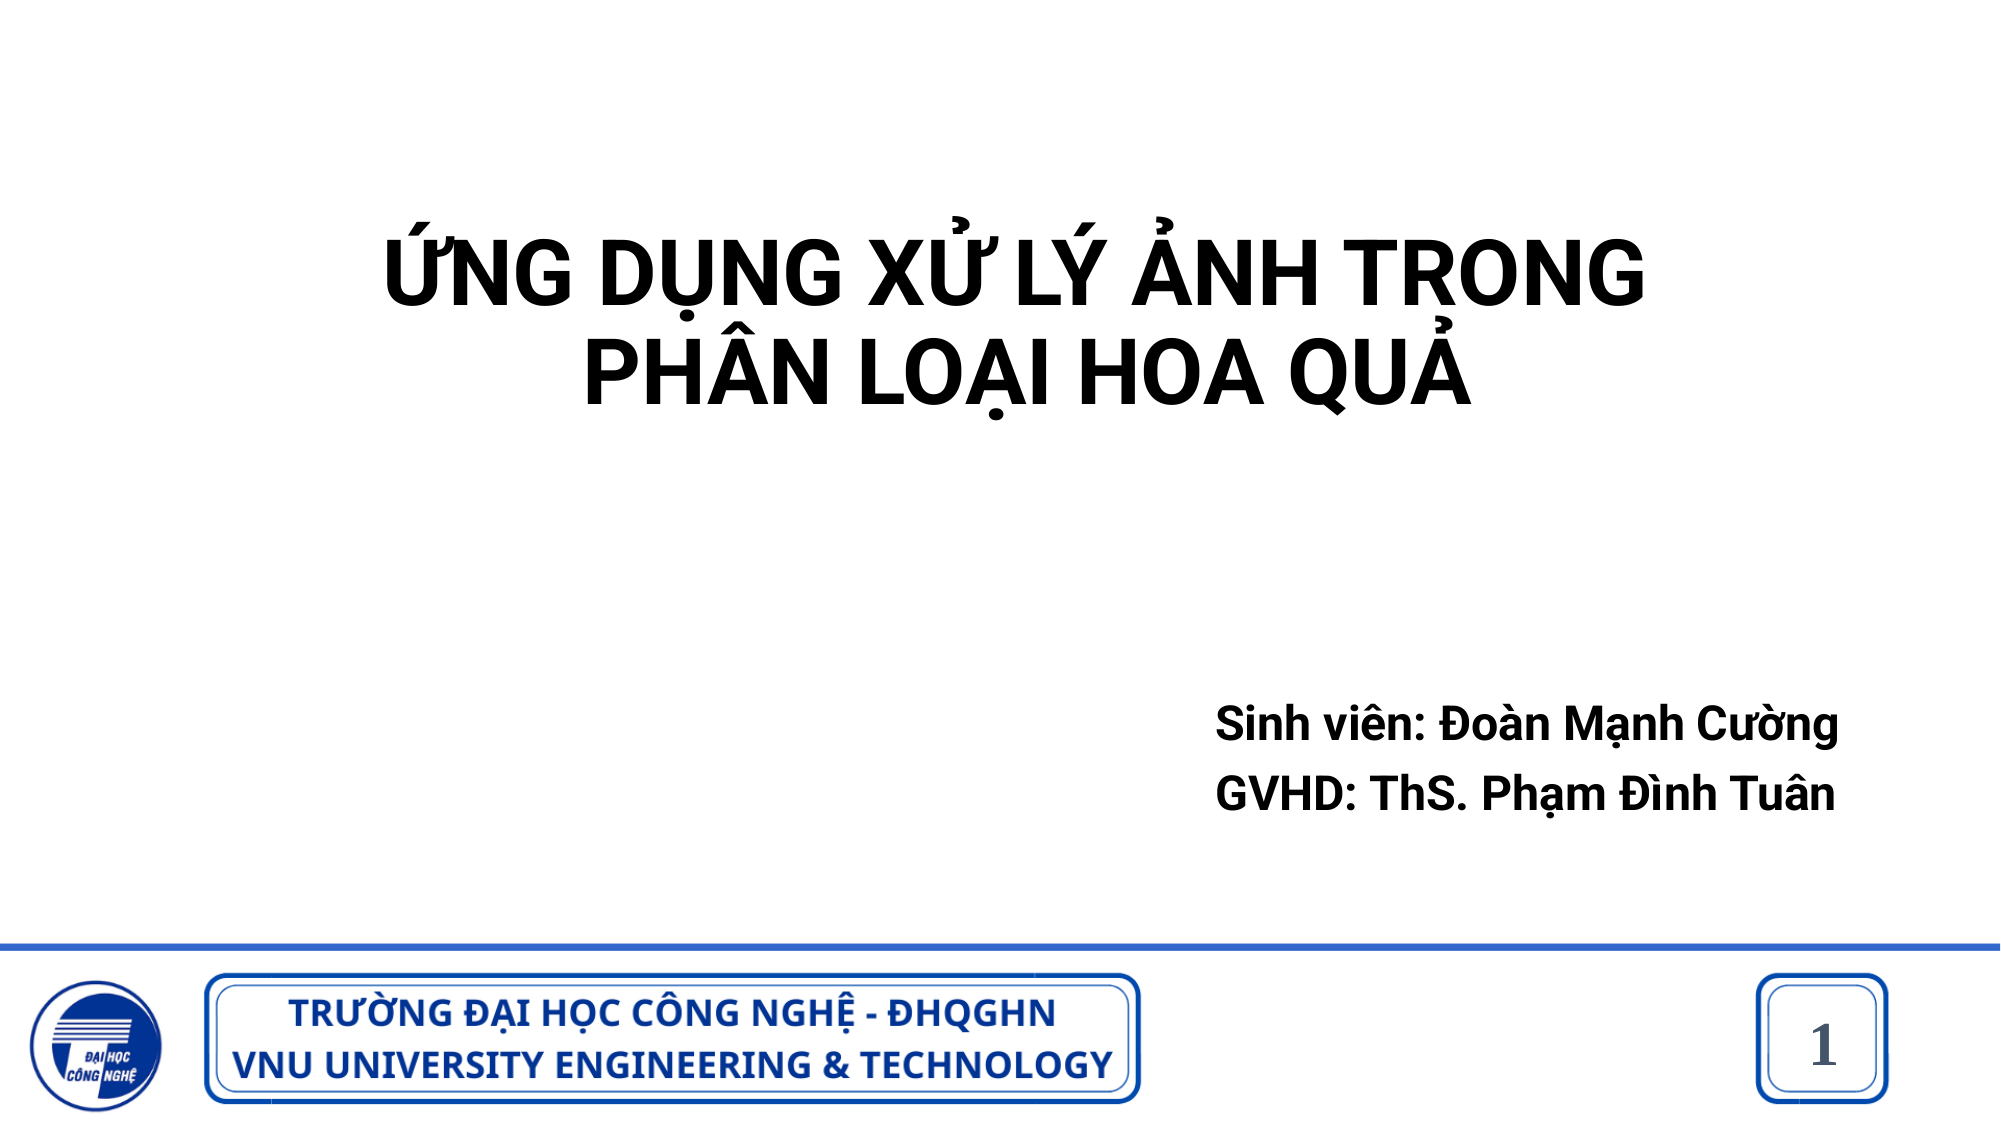

# ỨNG DỤNG XỬ LÝ ẢNH TRONG PHÂN LOẠI HOA QUẢ
Sinh viên: Đoàn Mạnh Cường
GVHD: ThS. Phạm Đình Tuân
1